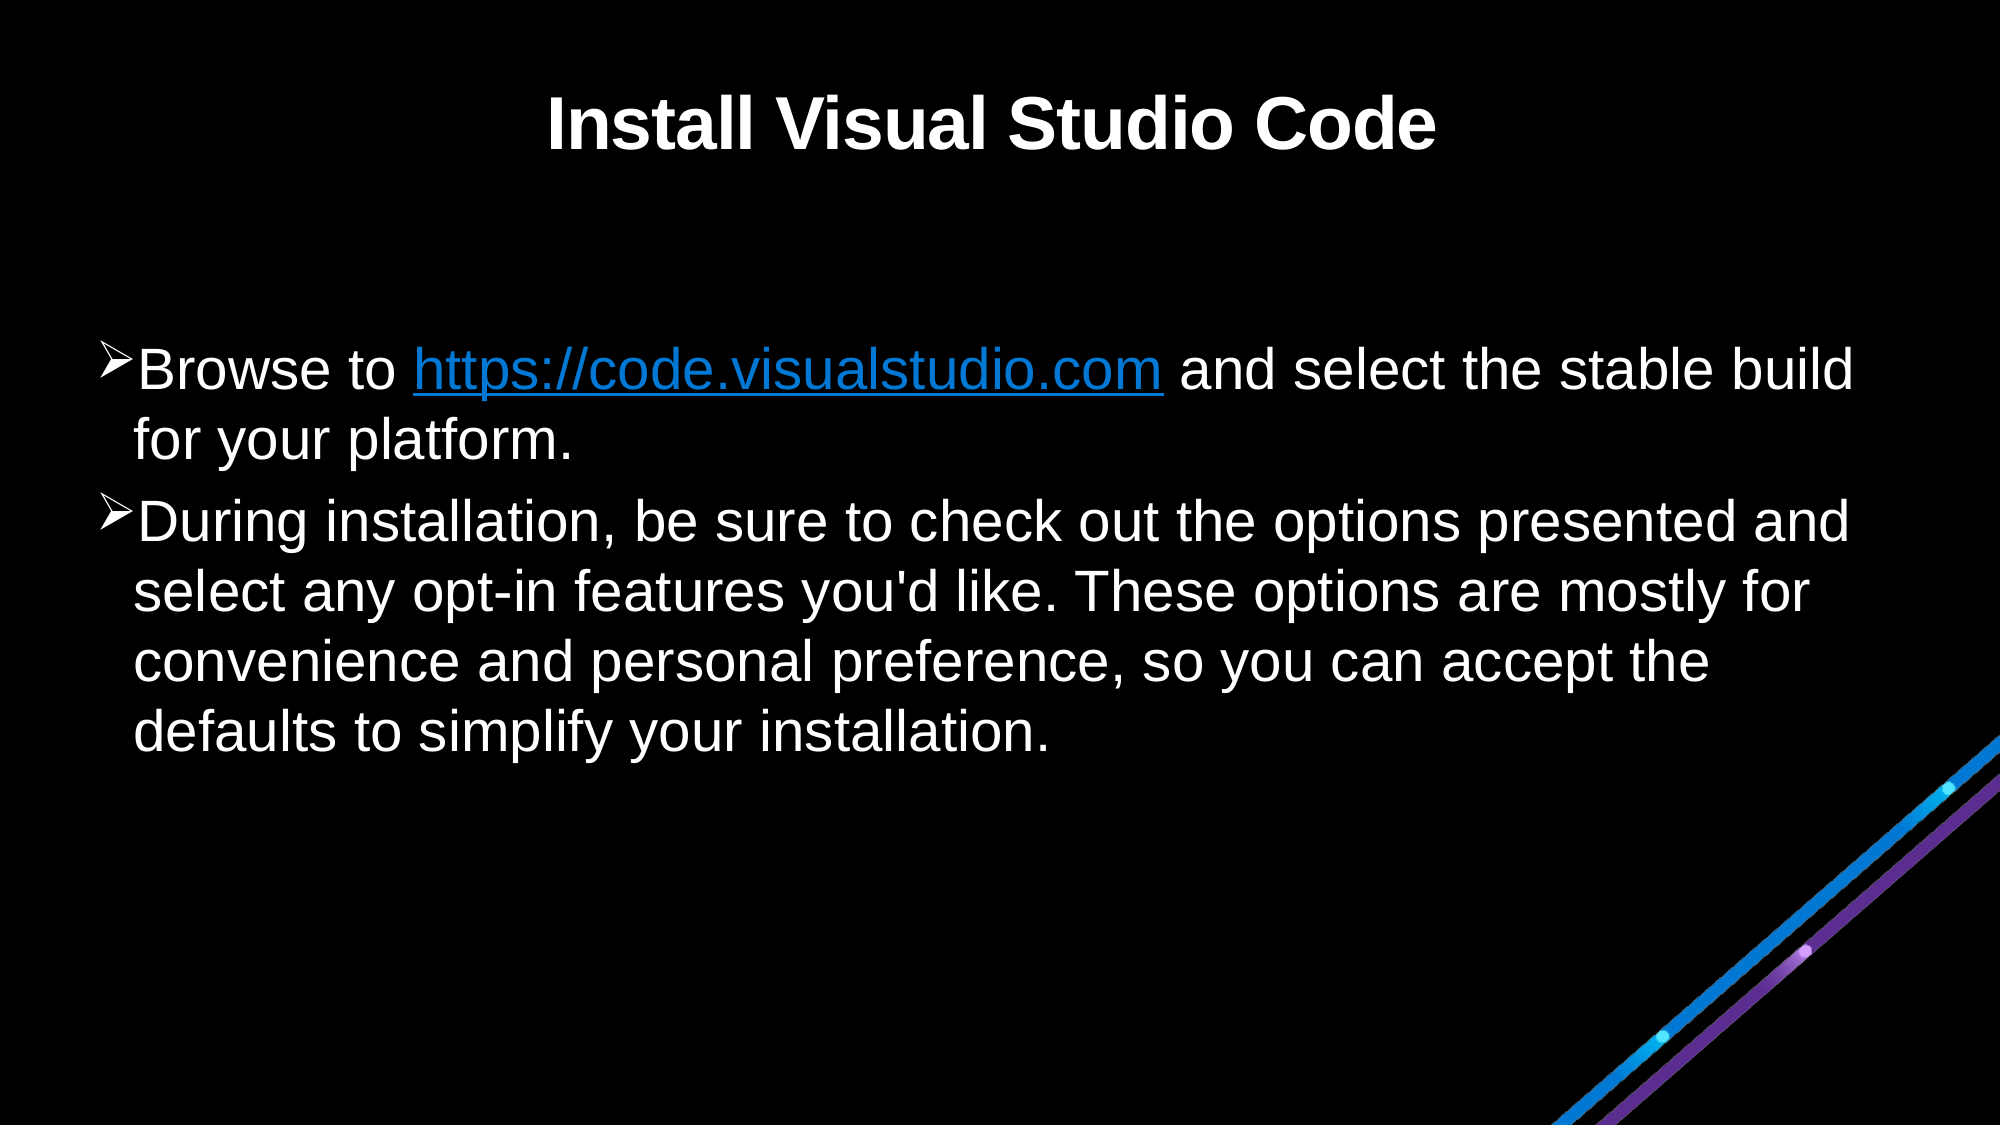

# Install Visual Studio Code
Browse to https://code.visualstudio.com and select the stable build for your platform.
During installation, be sure to check out the options presented and select any opt-in features you'd like. These options are mostly for convenience and personal preference, so you can accept the defaults to simplify your installation.